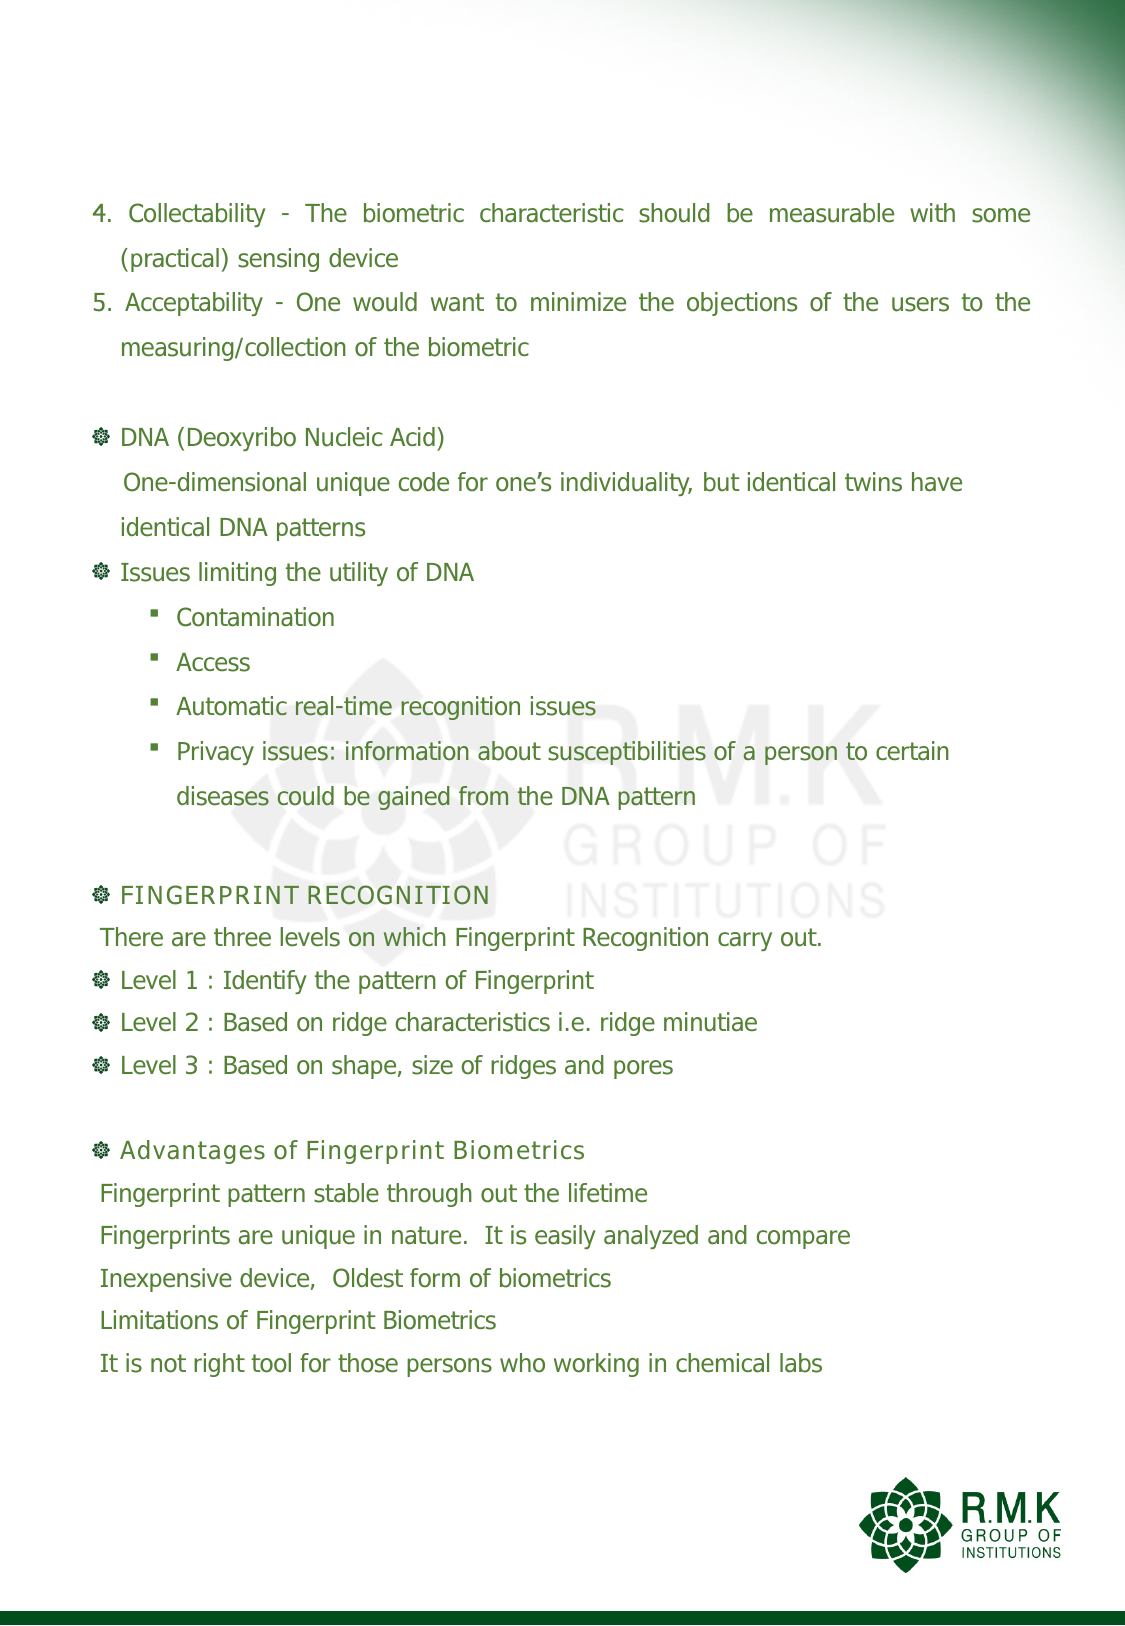

#
4. Collectability - The biometric characteristic should be measurable with some (practical) sensing device
5. Acceptability - One would want to minimize the objections of the users to the measuring/collection of the biometric

DNA (Deoxyribo Nucleic Acid)
    One-dimensional unique code for one’s individuality, but identical twins have identical DNA patterns
Issues limiting the utility of DNA
Contamination
Access
Automatic real-time recognition issues
Privacy issues: information about susceptibilities of a person to certain diseases could be gained from the DNA pattern

FINGERPRINT RECOGNITION
 There are three levels on which Fingerprint Recognition carry out.
Level 1 : Identify the pattern of Fingerprint
Level 2 : Based on ridge characteristics i.e. ridge minutiae
Level 3 : Based on shape, size of ridges and pores

Advantages of Fingerprint Biometrics
 Fingerprint pattern stable through out the lifetime
 Fingerprints are unique in nature.  It is easily analyzed and compare
 Inexpensive device,  Oldest form of biometrics
 Limitations of Fingerprint Biometrics
 It is not right tool for those persons who working in chemical labs